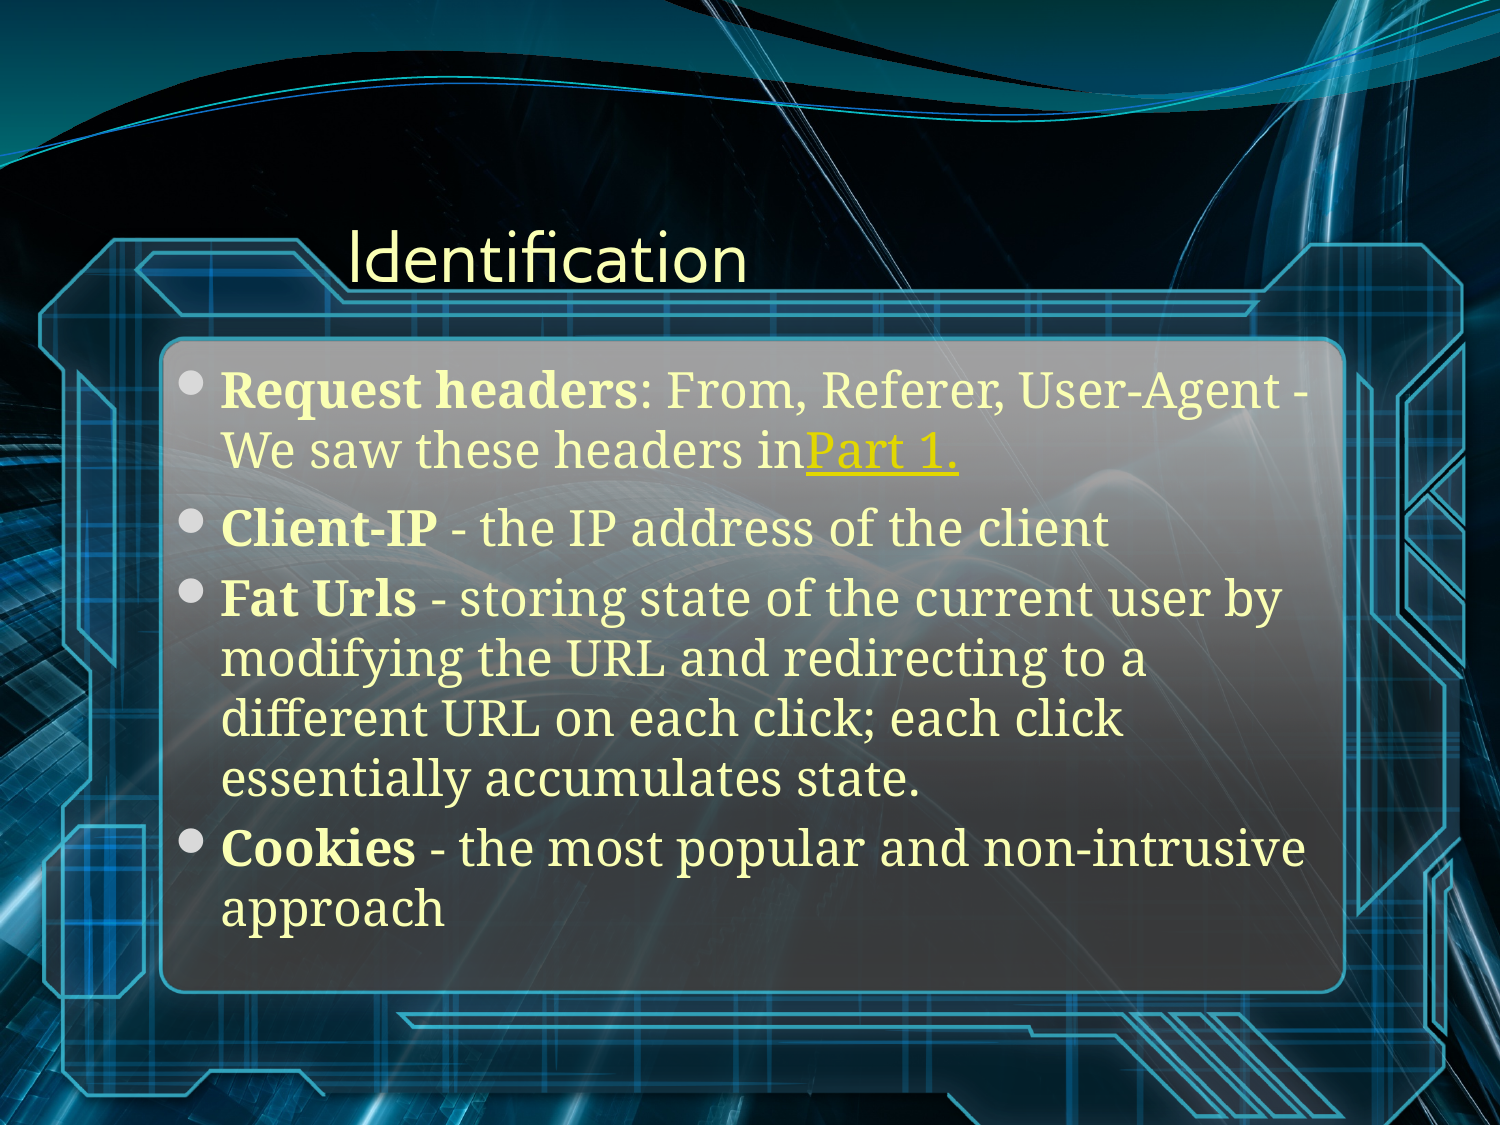

# Identification
Request headers: From, Referer, User-Agent - We saw these headers inPart 1.
Client-IP - the IP address of the client
Fat Urls - storing state of the current user by modifying the URL and redirecting to a different URL on each click; each click essentially accumulates state.
Cookies - the most popular and non-intrusive approach